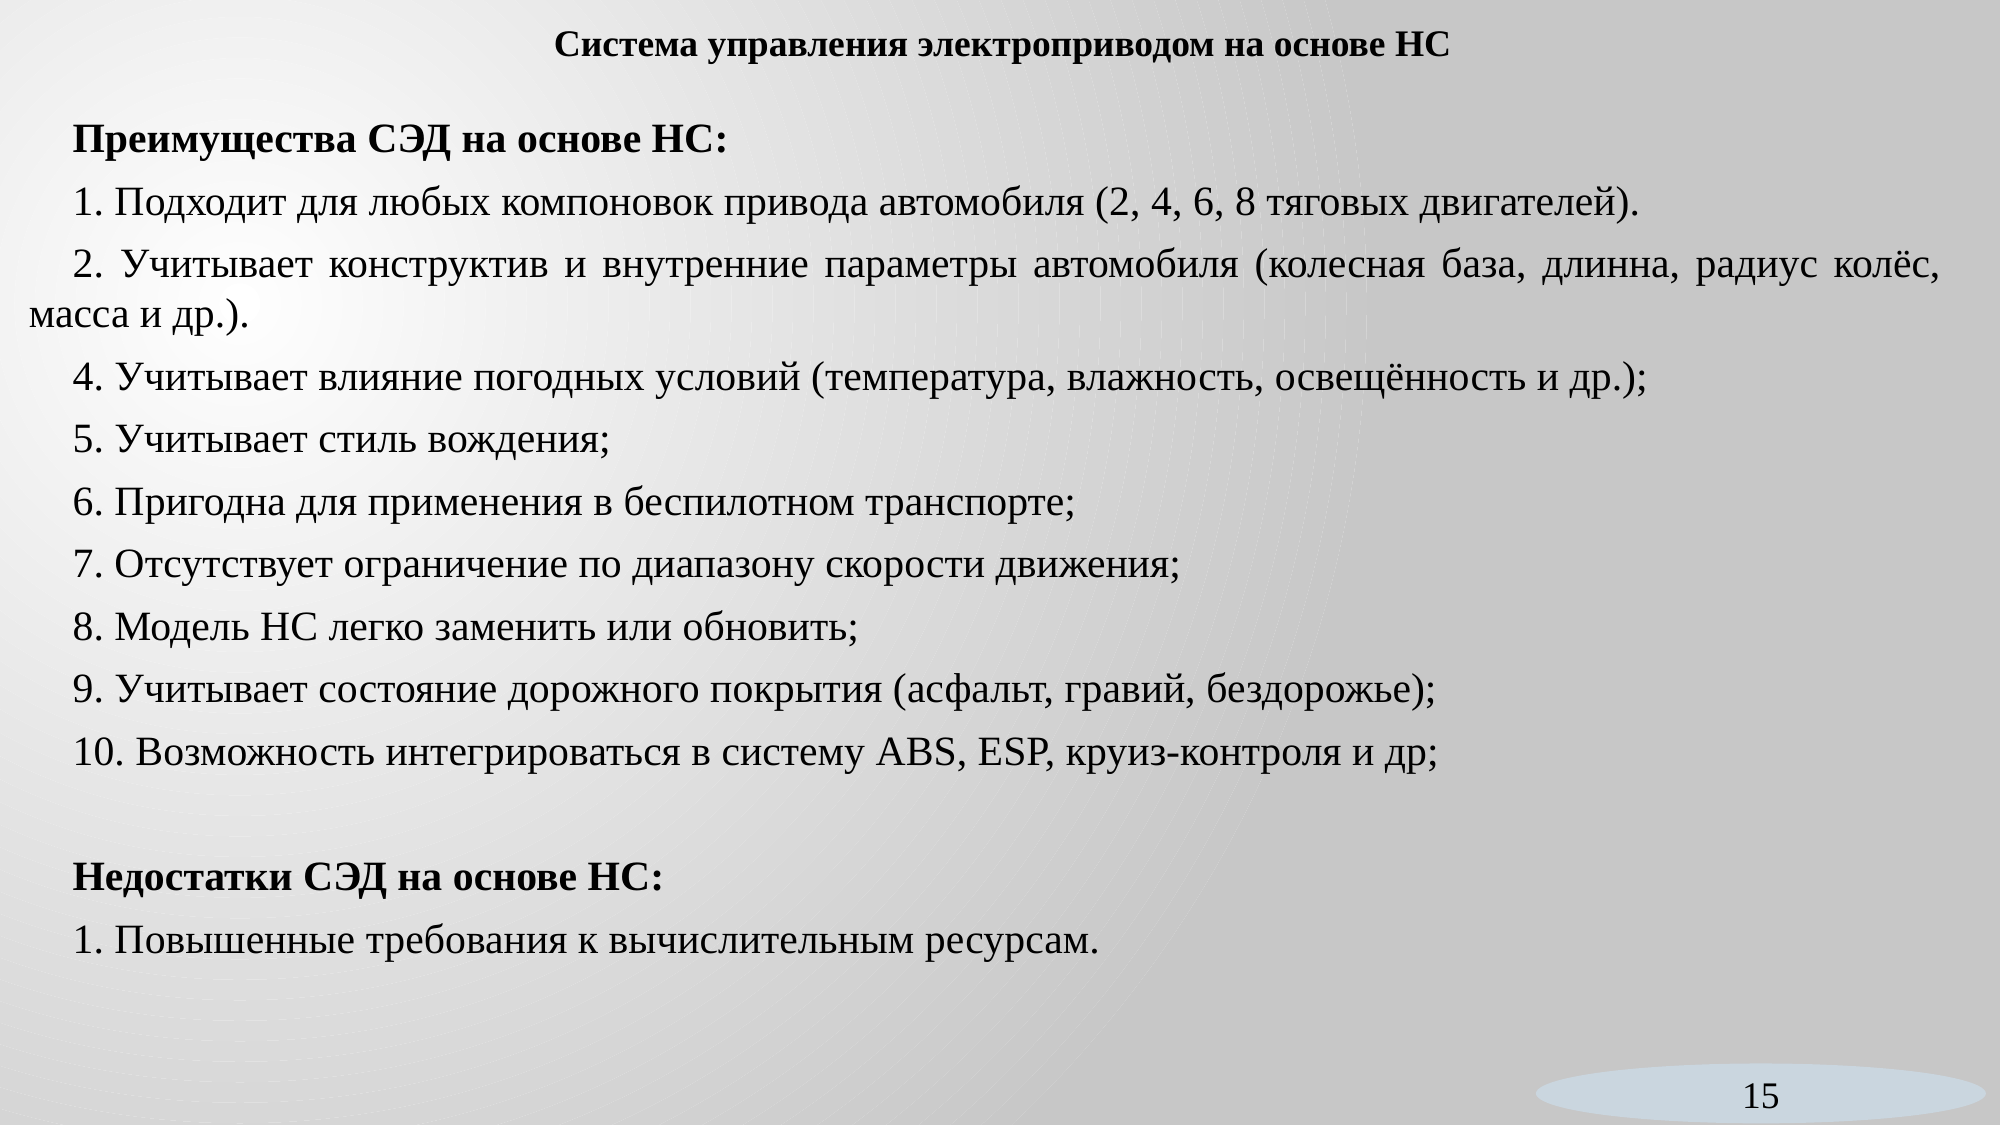

Система управления электроприводом на основе НС
Преимущества СЭД на основе НС:
1. Подходит для любых компоновок привода автомобиля (2, 4, 6, 8 тяговых двигателей).
2. Учитывает конструктив и внутренние параметры автомобиля (колесная база, длинна, радиус колёс, масса и др.).
4. Учитывает влияние погодных условий (температура, влажность, освещённость и др.);
5. Учитывает стиль вождения;
6. Пригодна для применения в беспилотном транспорте;
7. Отсутствует ограничение по диапазону скорости движения;
8. Модель НС легко заменить или обновить;
9. Учитывает состояние дорожного покрытия (асфальт, гравий, бездорожье);
10. Возможность интегрироваться в систему ABS, ESP, круиз-контроля и др;

Недостатки СЭД на основе НС:
1. Повышенные требования к вычислительным ресурсам.
15